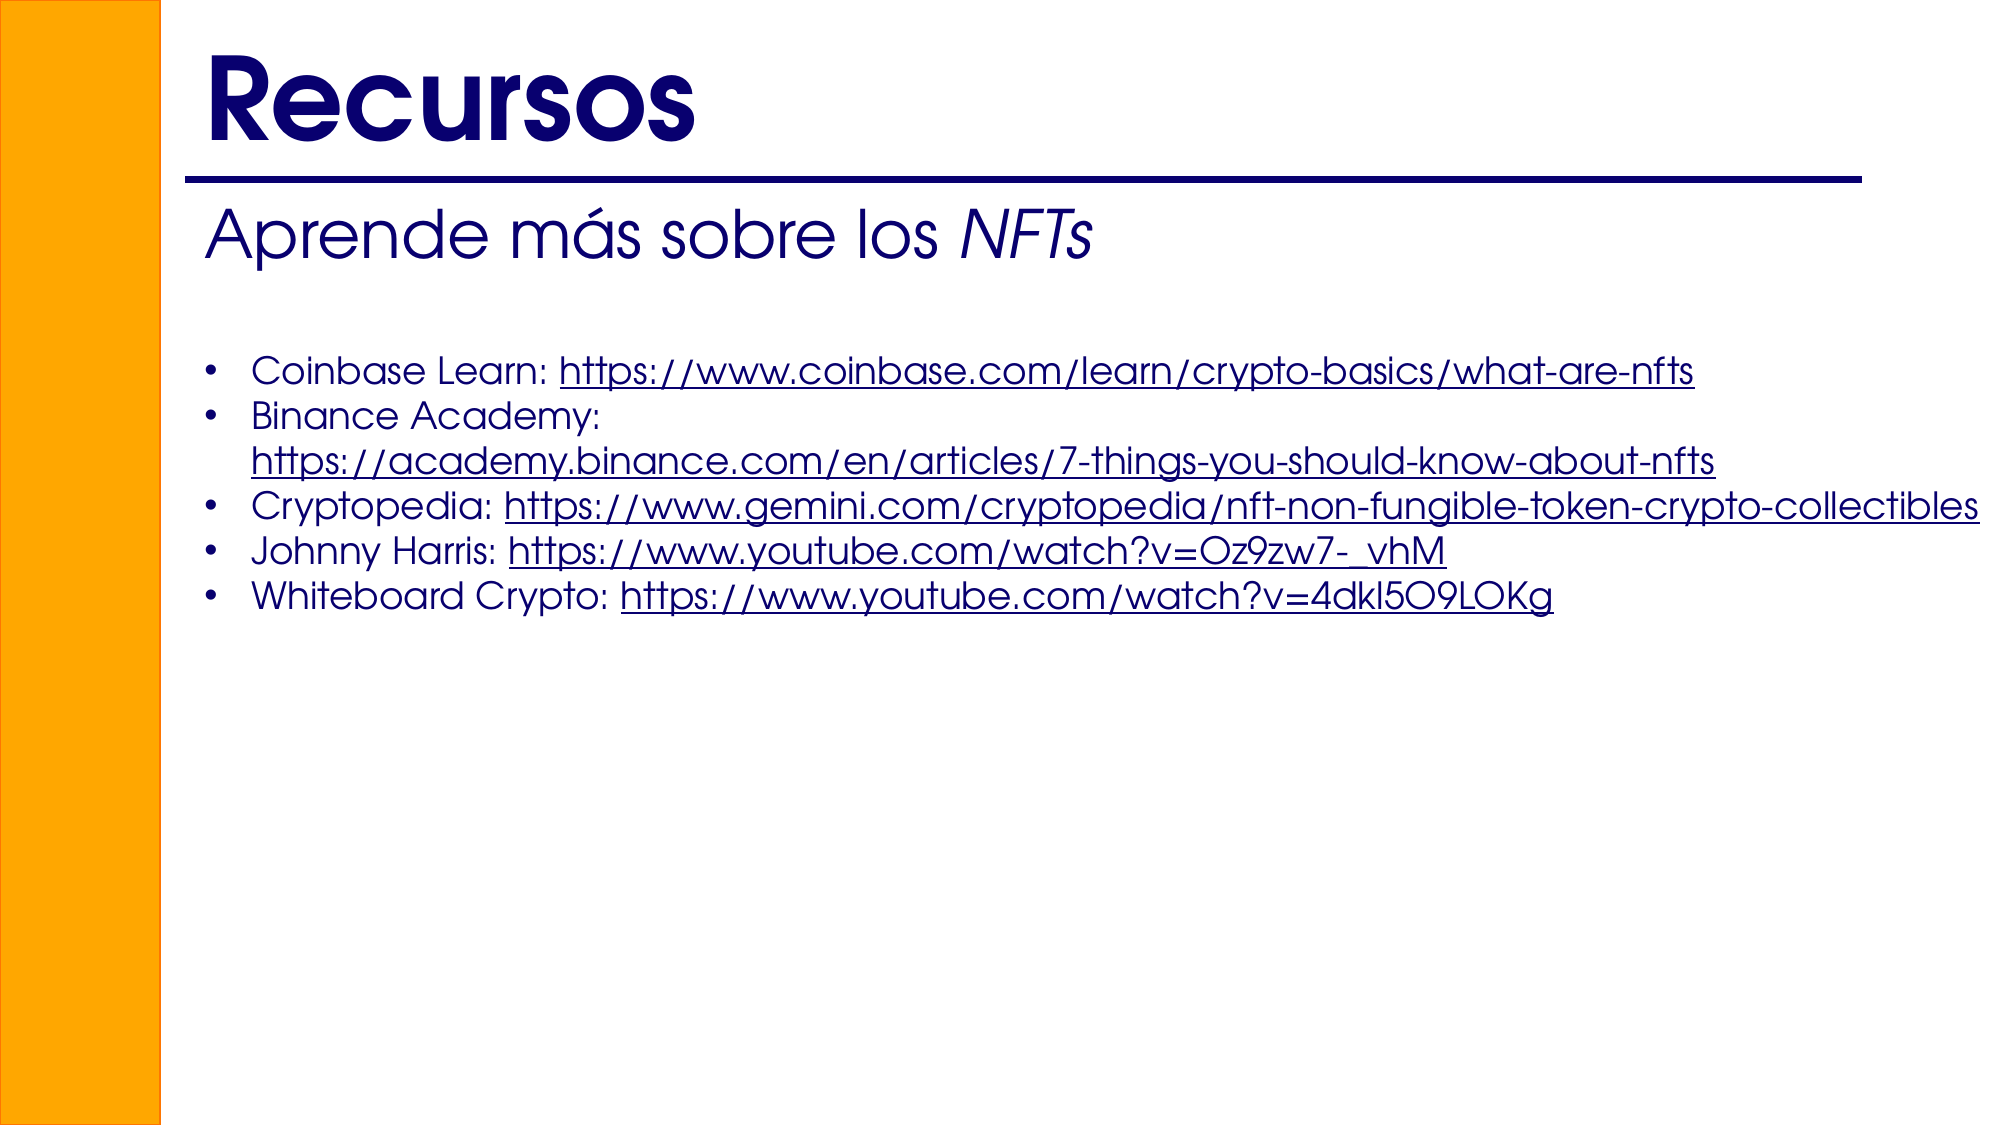

# Recursos
Aprende más sobre los NFTs
Coinbase Learn: https://www.coinbase.com/learn/crypto-basics/what-are-nfts
Binance Academy: https://academy.binance.com/en/articles/7-things-you-should-know-about-nfts
Cryptopedia: https://www.gemini.com/cryptopedia/nft-non-fungible-token-crypto-collectibles
Johnny Harris: https://www.youtube.com/watch?v=Oz9zw7-_vhM
Whiteboard Crypto: https://www.youtube.com/watch?v=4dkl5O9LOKg